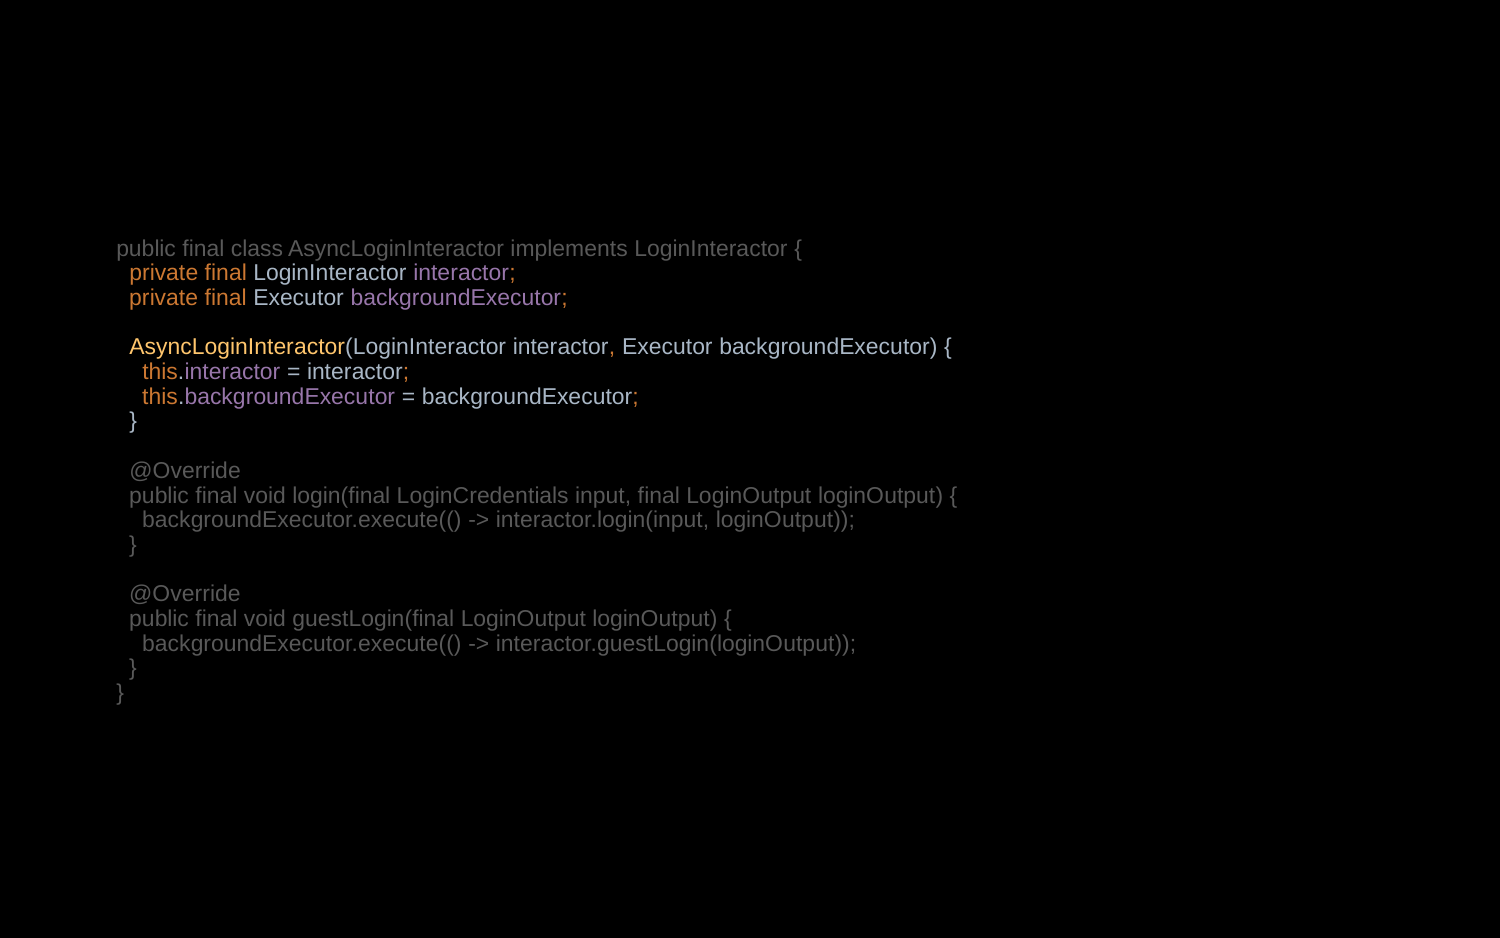

# public final class AsyncLoginInteractor implements LoginInteractor { private final LoginInteractor interactor; private final Executor backgroundExecutor; AsyncLoginInteractor(LoginInteractor interactor, Executor backgroundExecutor) { this.interactor = interactor; this.backgroundExecutor = backgroundExecutor; } @Override public final void login(final LoginCredentials input, final LoginOutput loginOutput) { backgroundExecutor.execute(() -> interactor.login(input, loginOutput)); } @Override public final void guestLogin(final LoginOutput loginOutput) { backgroundExecutor.execute(() -> interactor.guestLogin(loginOutput)); } }